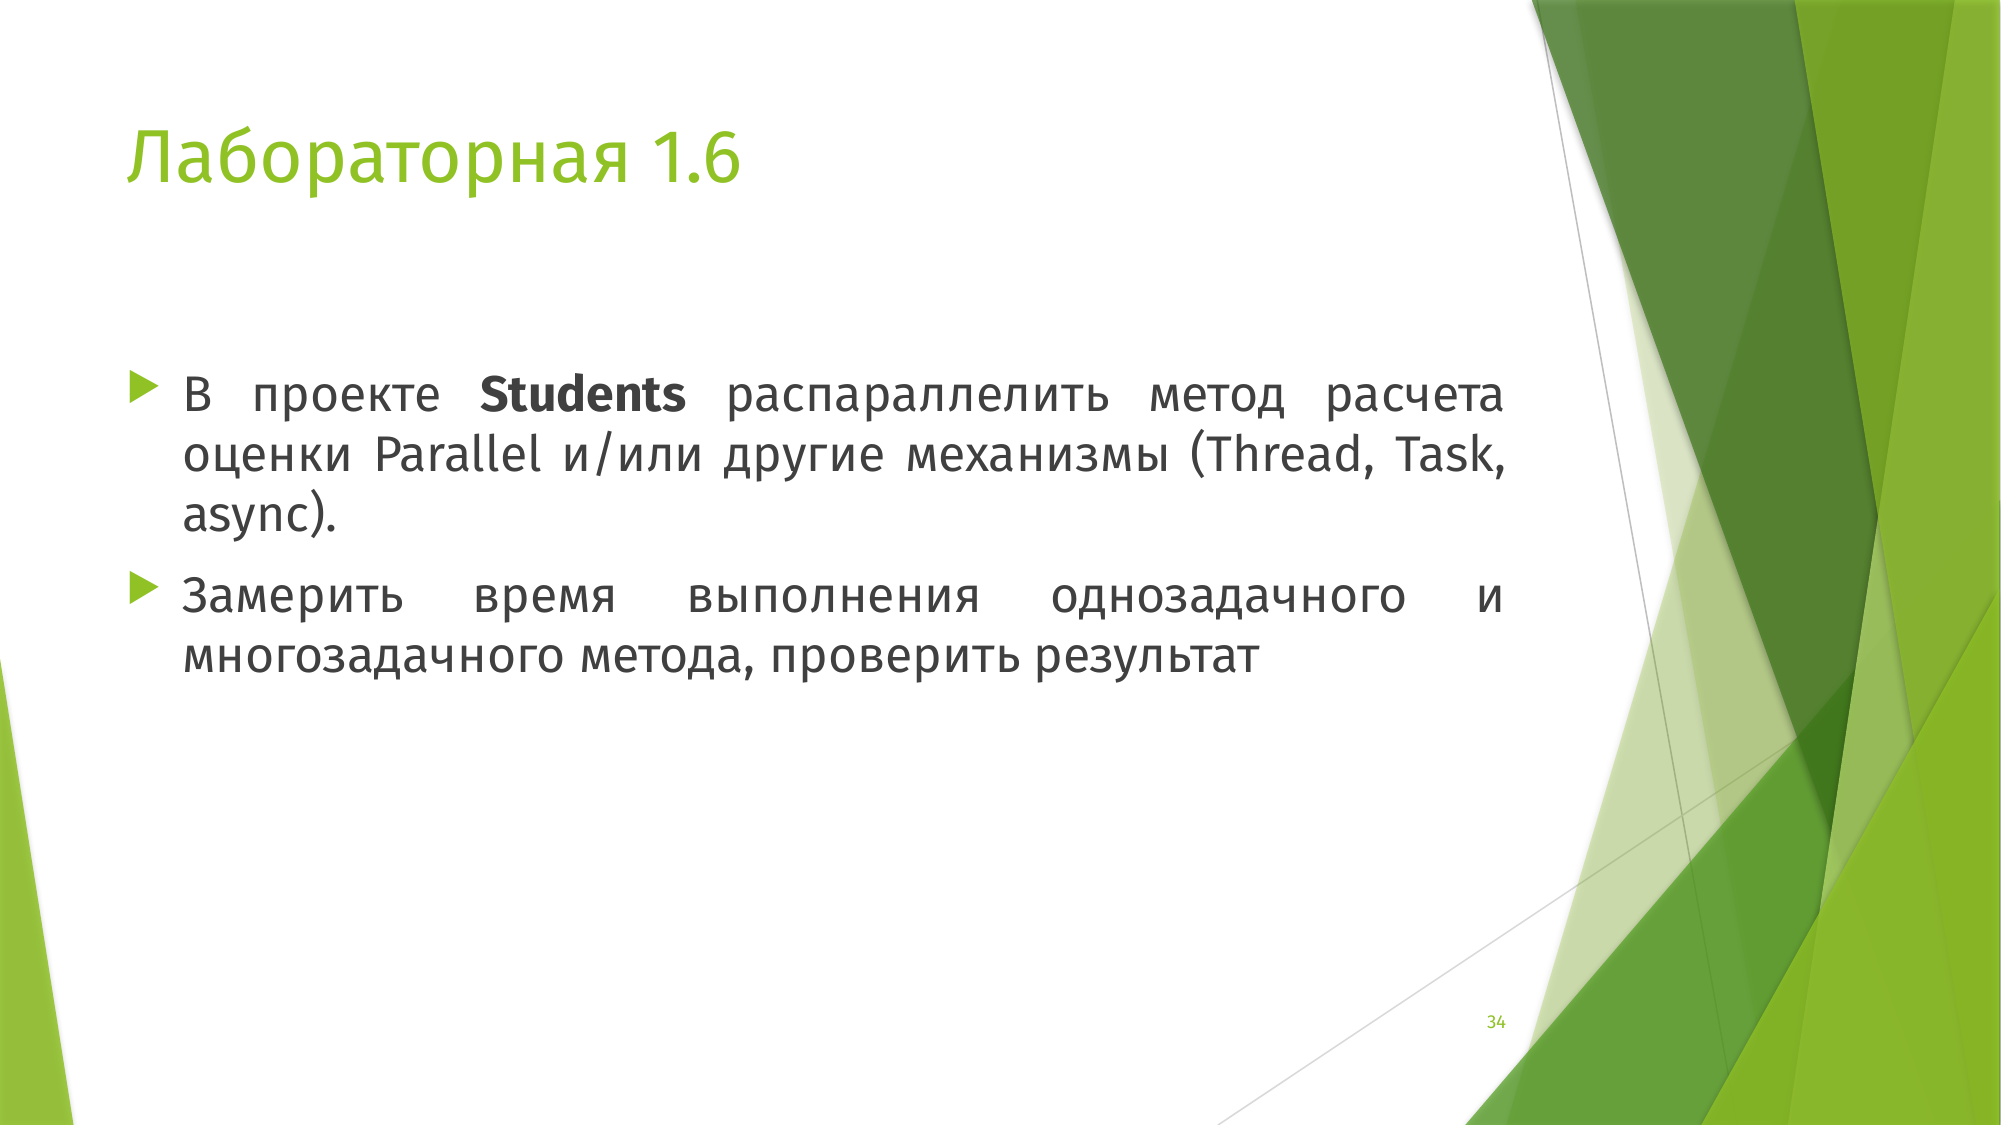

# Лабораторная 1.6
В проекте Students распараллелить метод расчета оценки Parallel и/или другие механизмы (Thread, Task, async).
Замерить время выполнения однозадачного и многозадачного метода, проверить результат
34